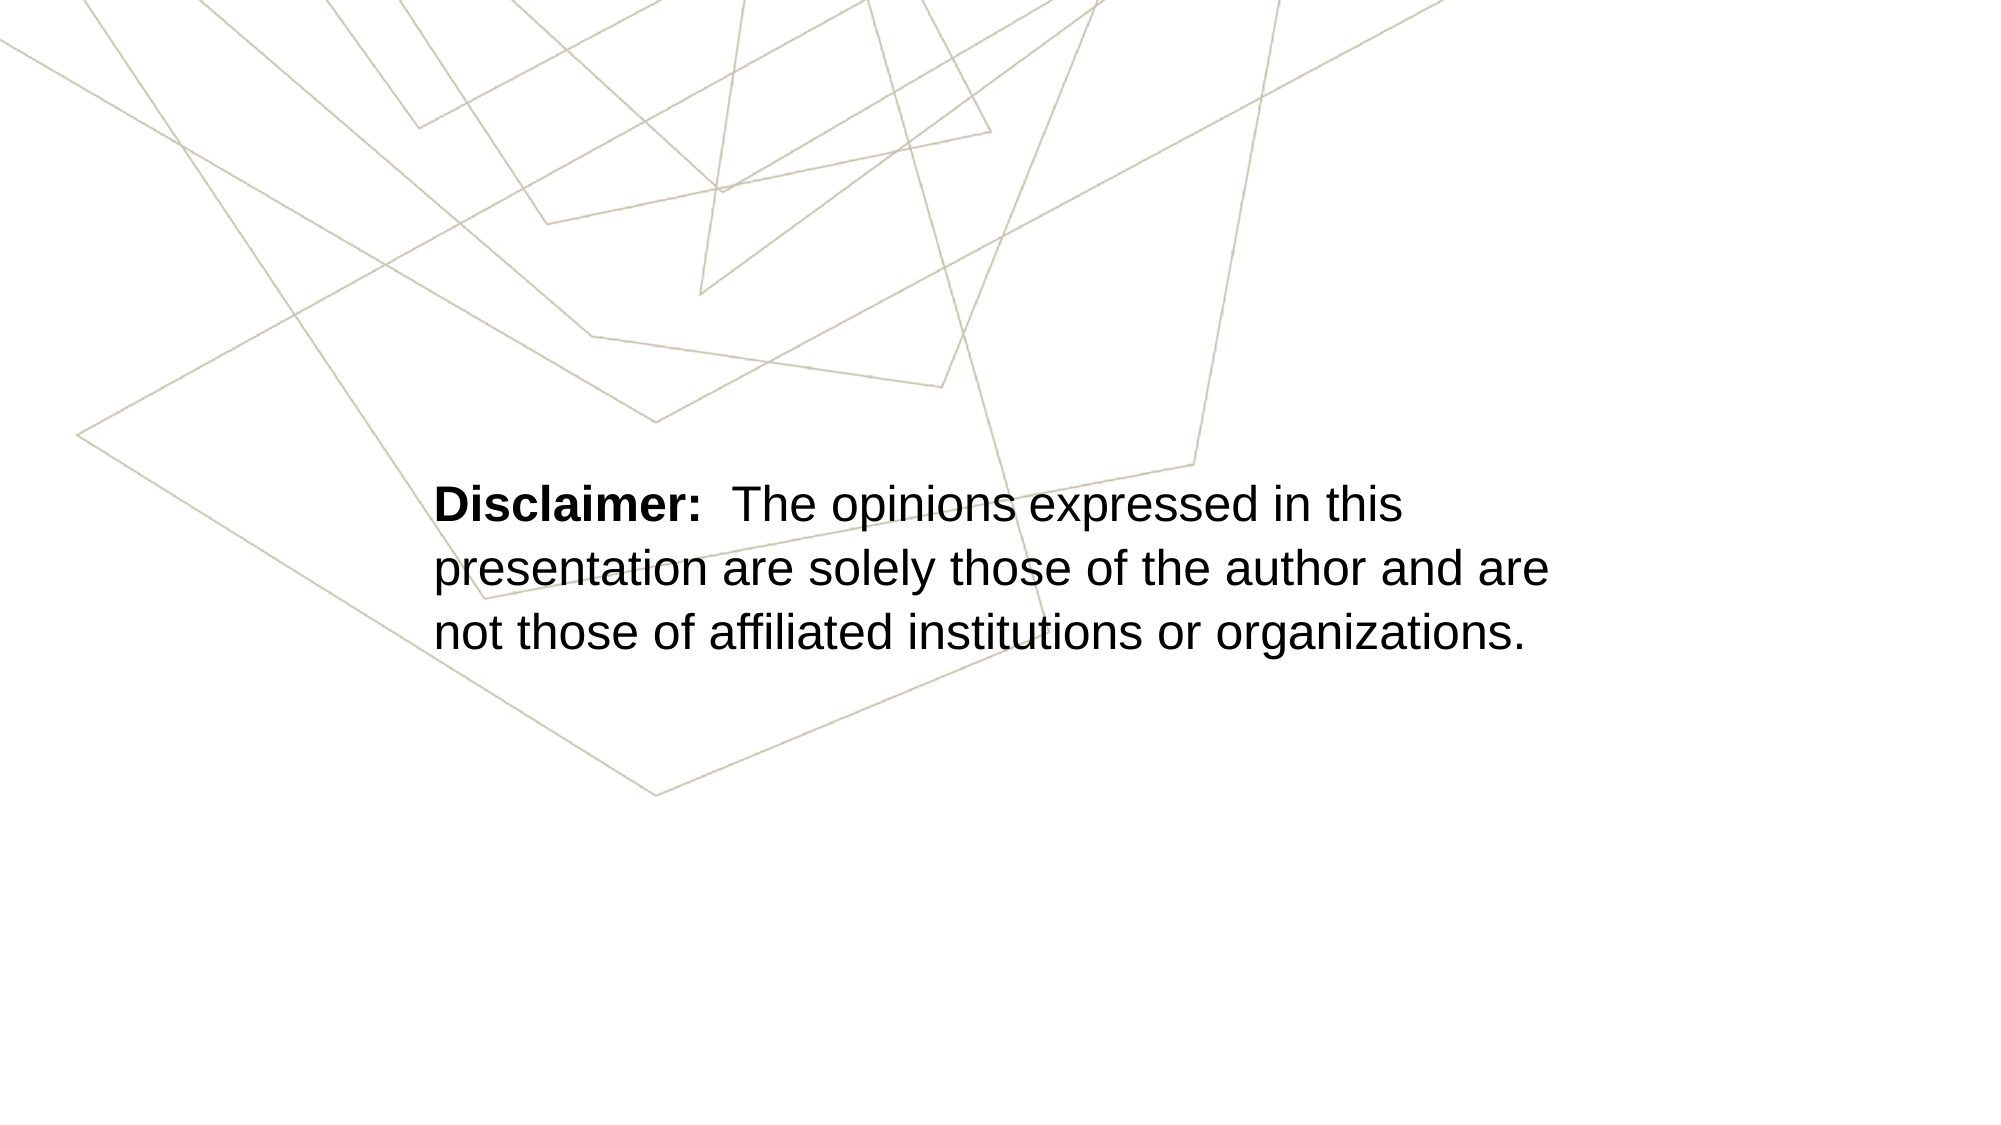

Disclaimer:  The opinions expressed in this presentation are solely those of the author and are not those of affiliated institutions or organizations.